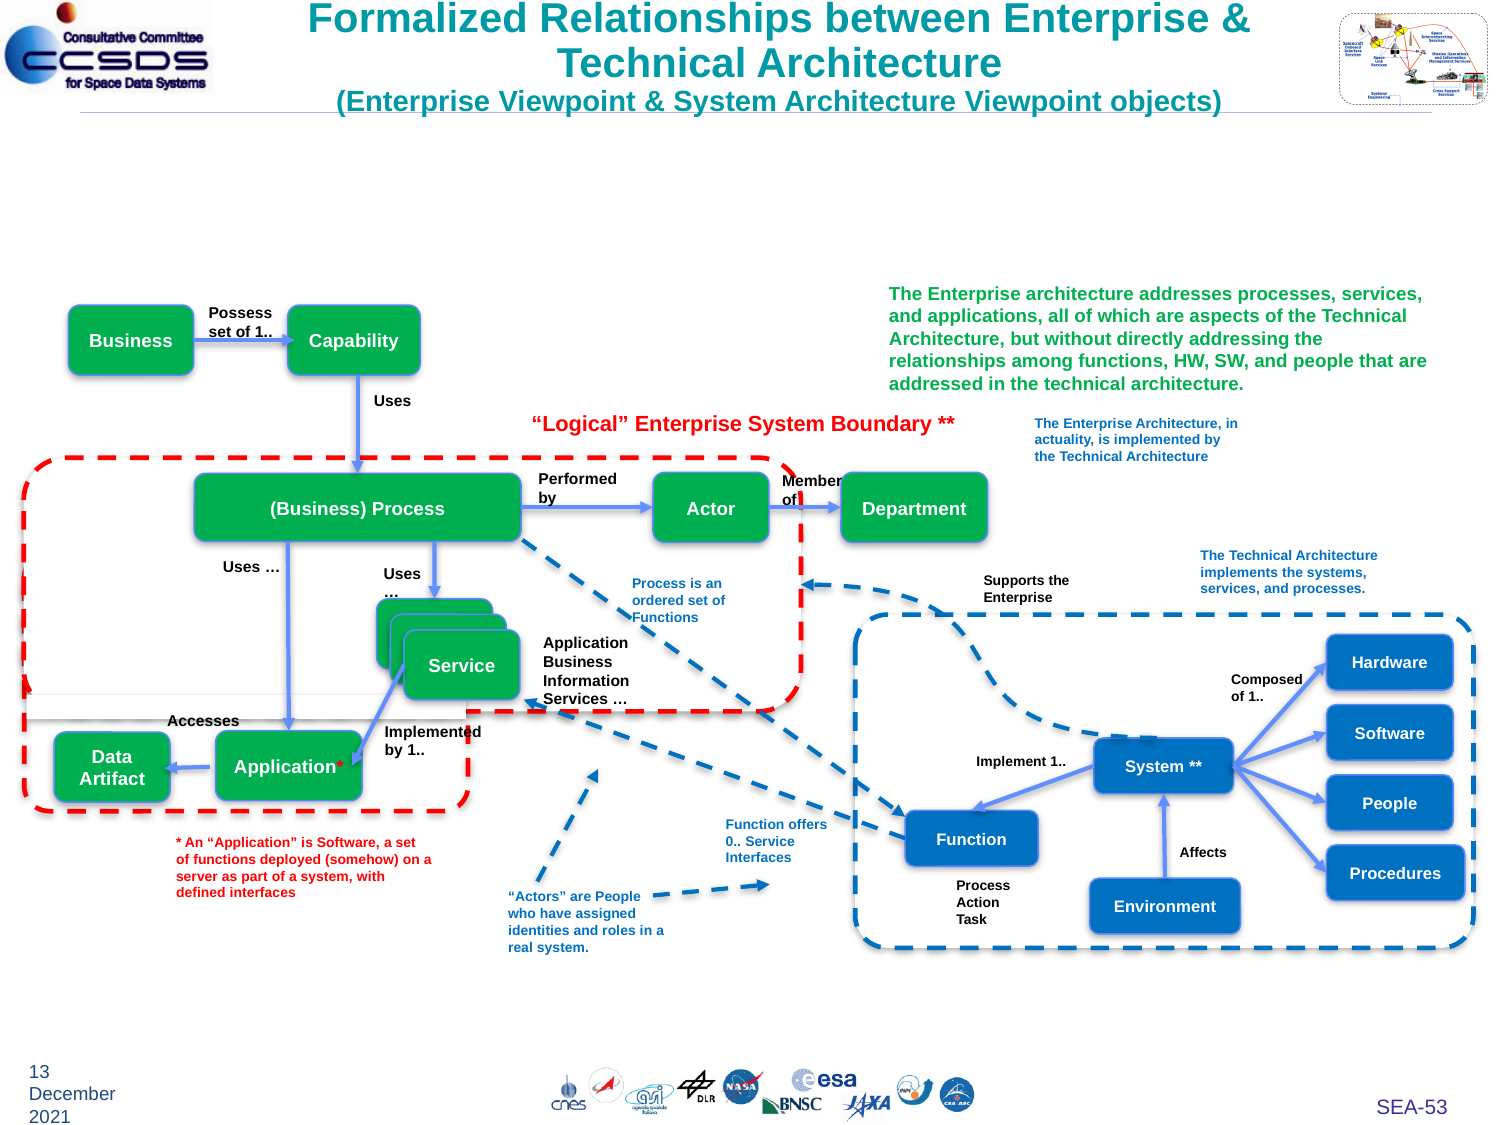

# Formalized Relationships between Enterprise & Technical Architecture (Enterprise Viewpoint & System Architecture Viewpoint objects)
The Enterprise architecture addresses processes, services, and applications, all of which are aspects of the Technical Architecture, but without directly addressing the relationships among functions, HW, SW, and people that are addressed in the technical architecture.
Possess set of 1..
Business
Capability
Uses
“Logical” Enterprise System Boundary **

Performed
by
Member
of
Department
Actor
(Business) Process
Uses …

Uses …

Application
Business
Information
Services …
Service

Accesses
Implemented by 1..
Application*
Data Artifact
The Enterprise Architecture, in actuality, is implemented by the Technical Architecture
The Technical Architecture implements the systems, services, and processes.
Supports the Enterprise
Process is an ordered set of Functions

Hardware
Composed of 1..
Software
System **
Implement 1..
People
Function offers 0.. Service Interfaces
Function
Affects
Procedures
Process
Action
Task
Environment
* An “Application” is Software, a set of functions deployed (somehow) on a server as part of a system, with defined interfaces
“Actors” are People who have assigned identities and roles in a real system.
13 December 2021